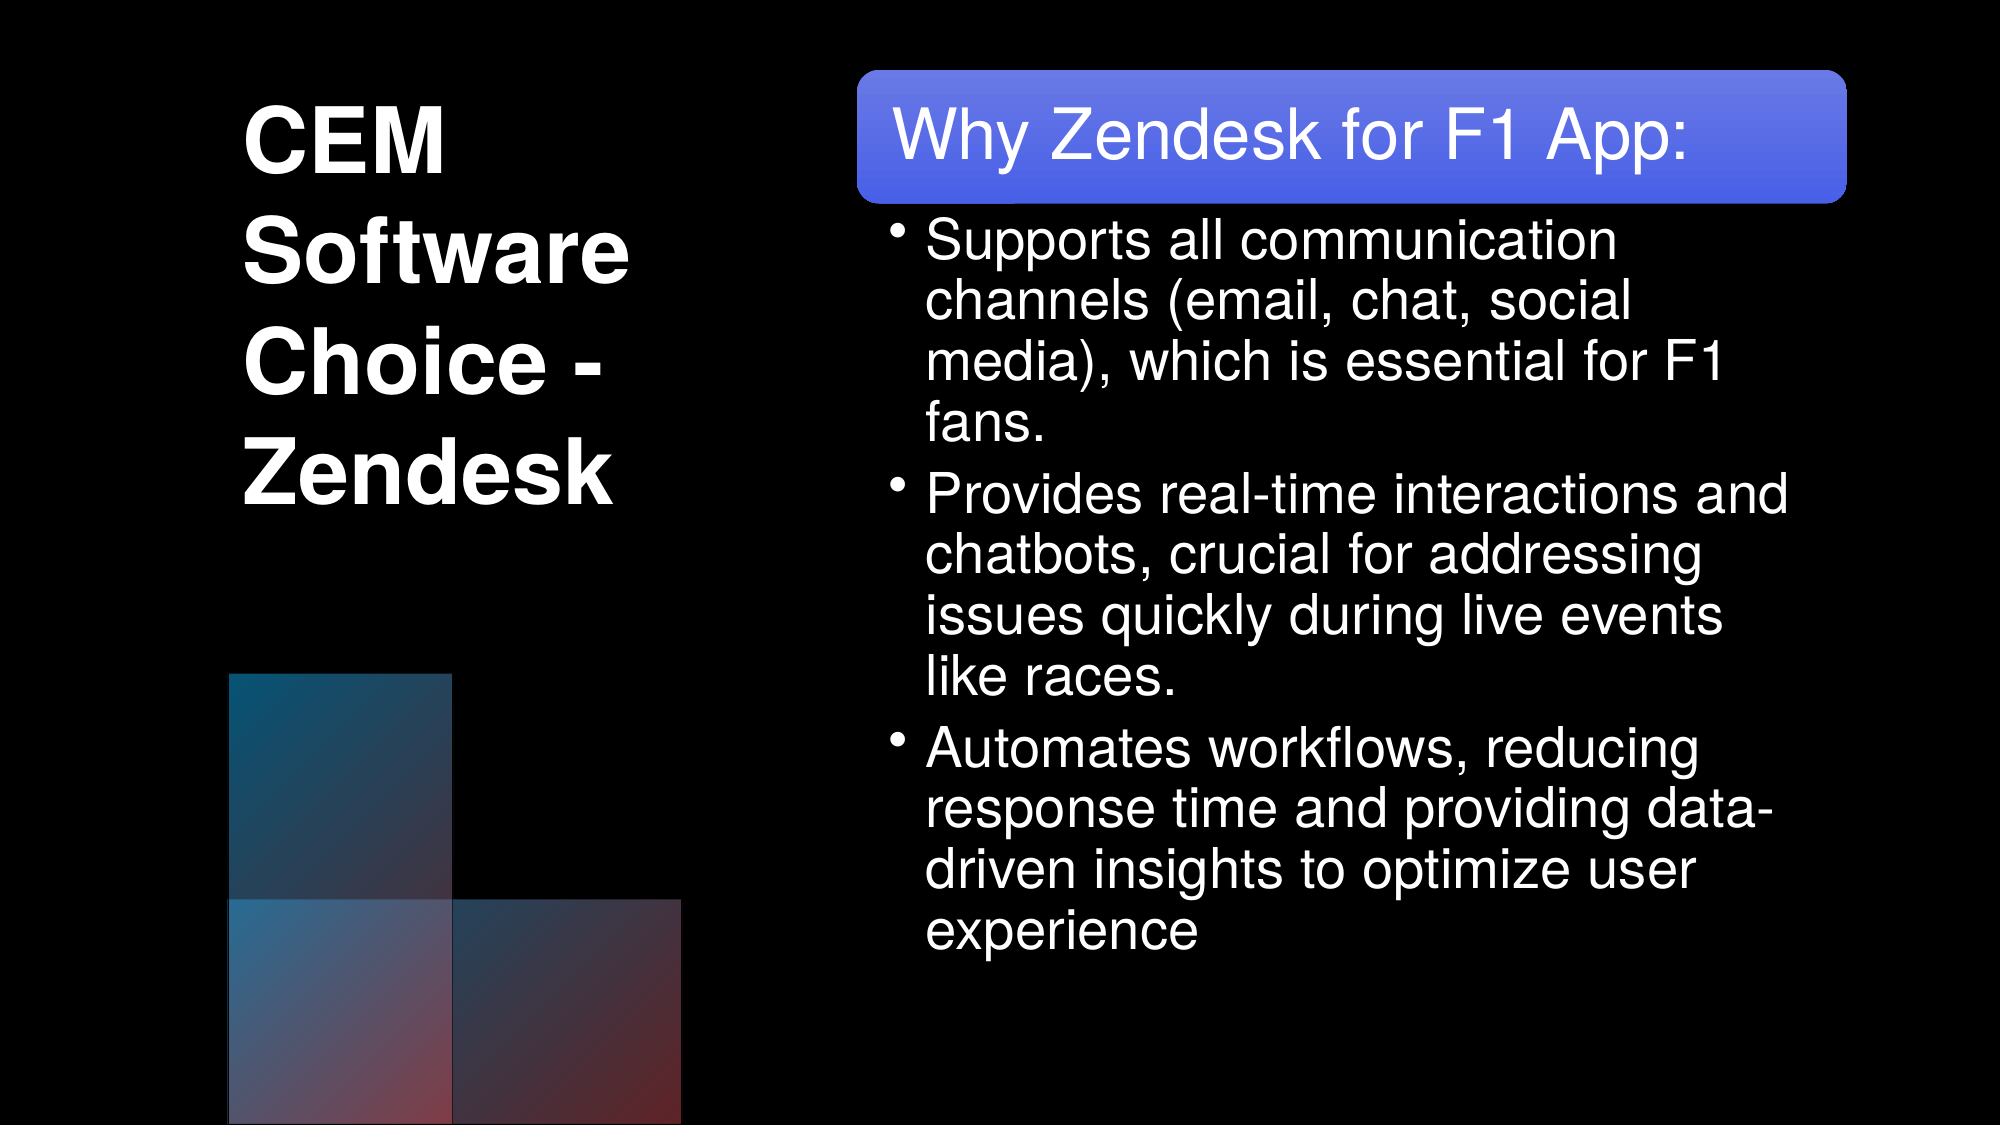

Why Zendesk for F1 App:
Supports all communication channels (email, chat, social media), which is essential for F1 fans.
Provides real-time interactions and chatbots, crucial for addressing issues quickly during live events like races.
Automates workflows, reducing response time and providing data-driven insights to optimize user experience
# CEM Software Choice - Zendesk